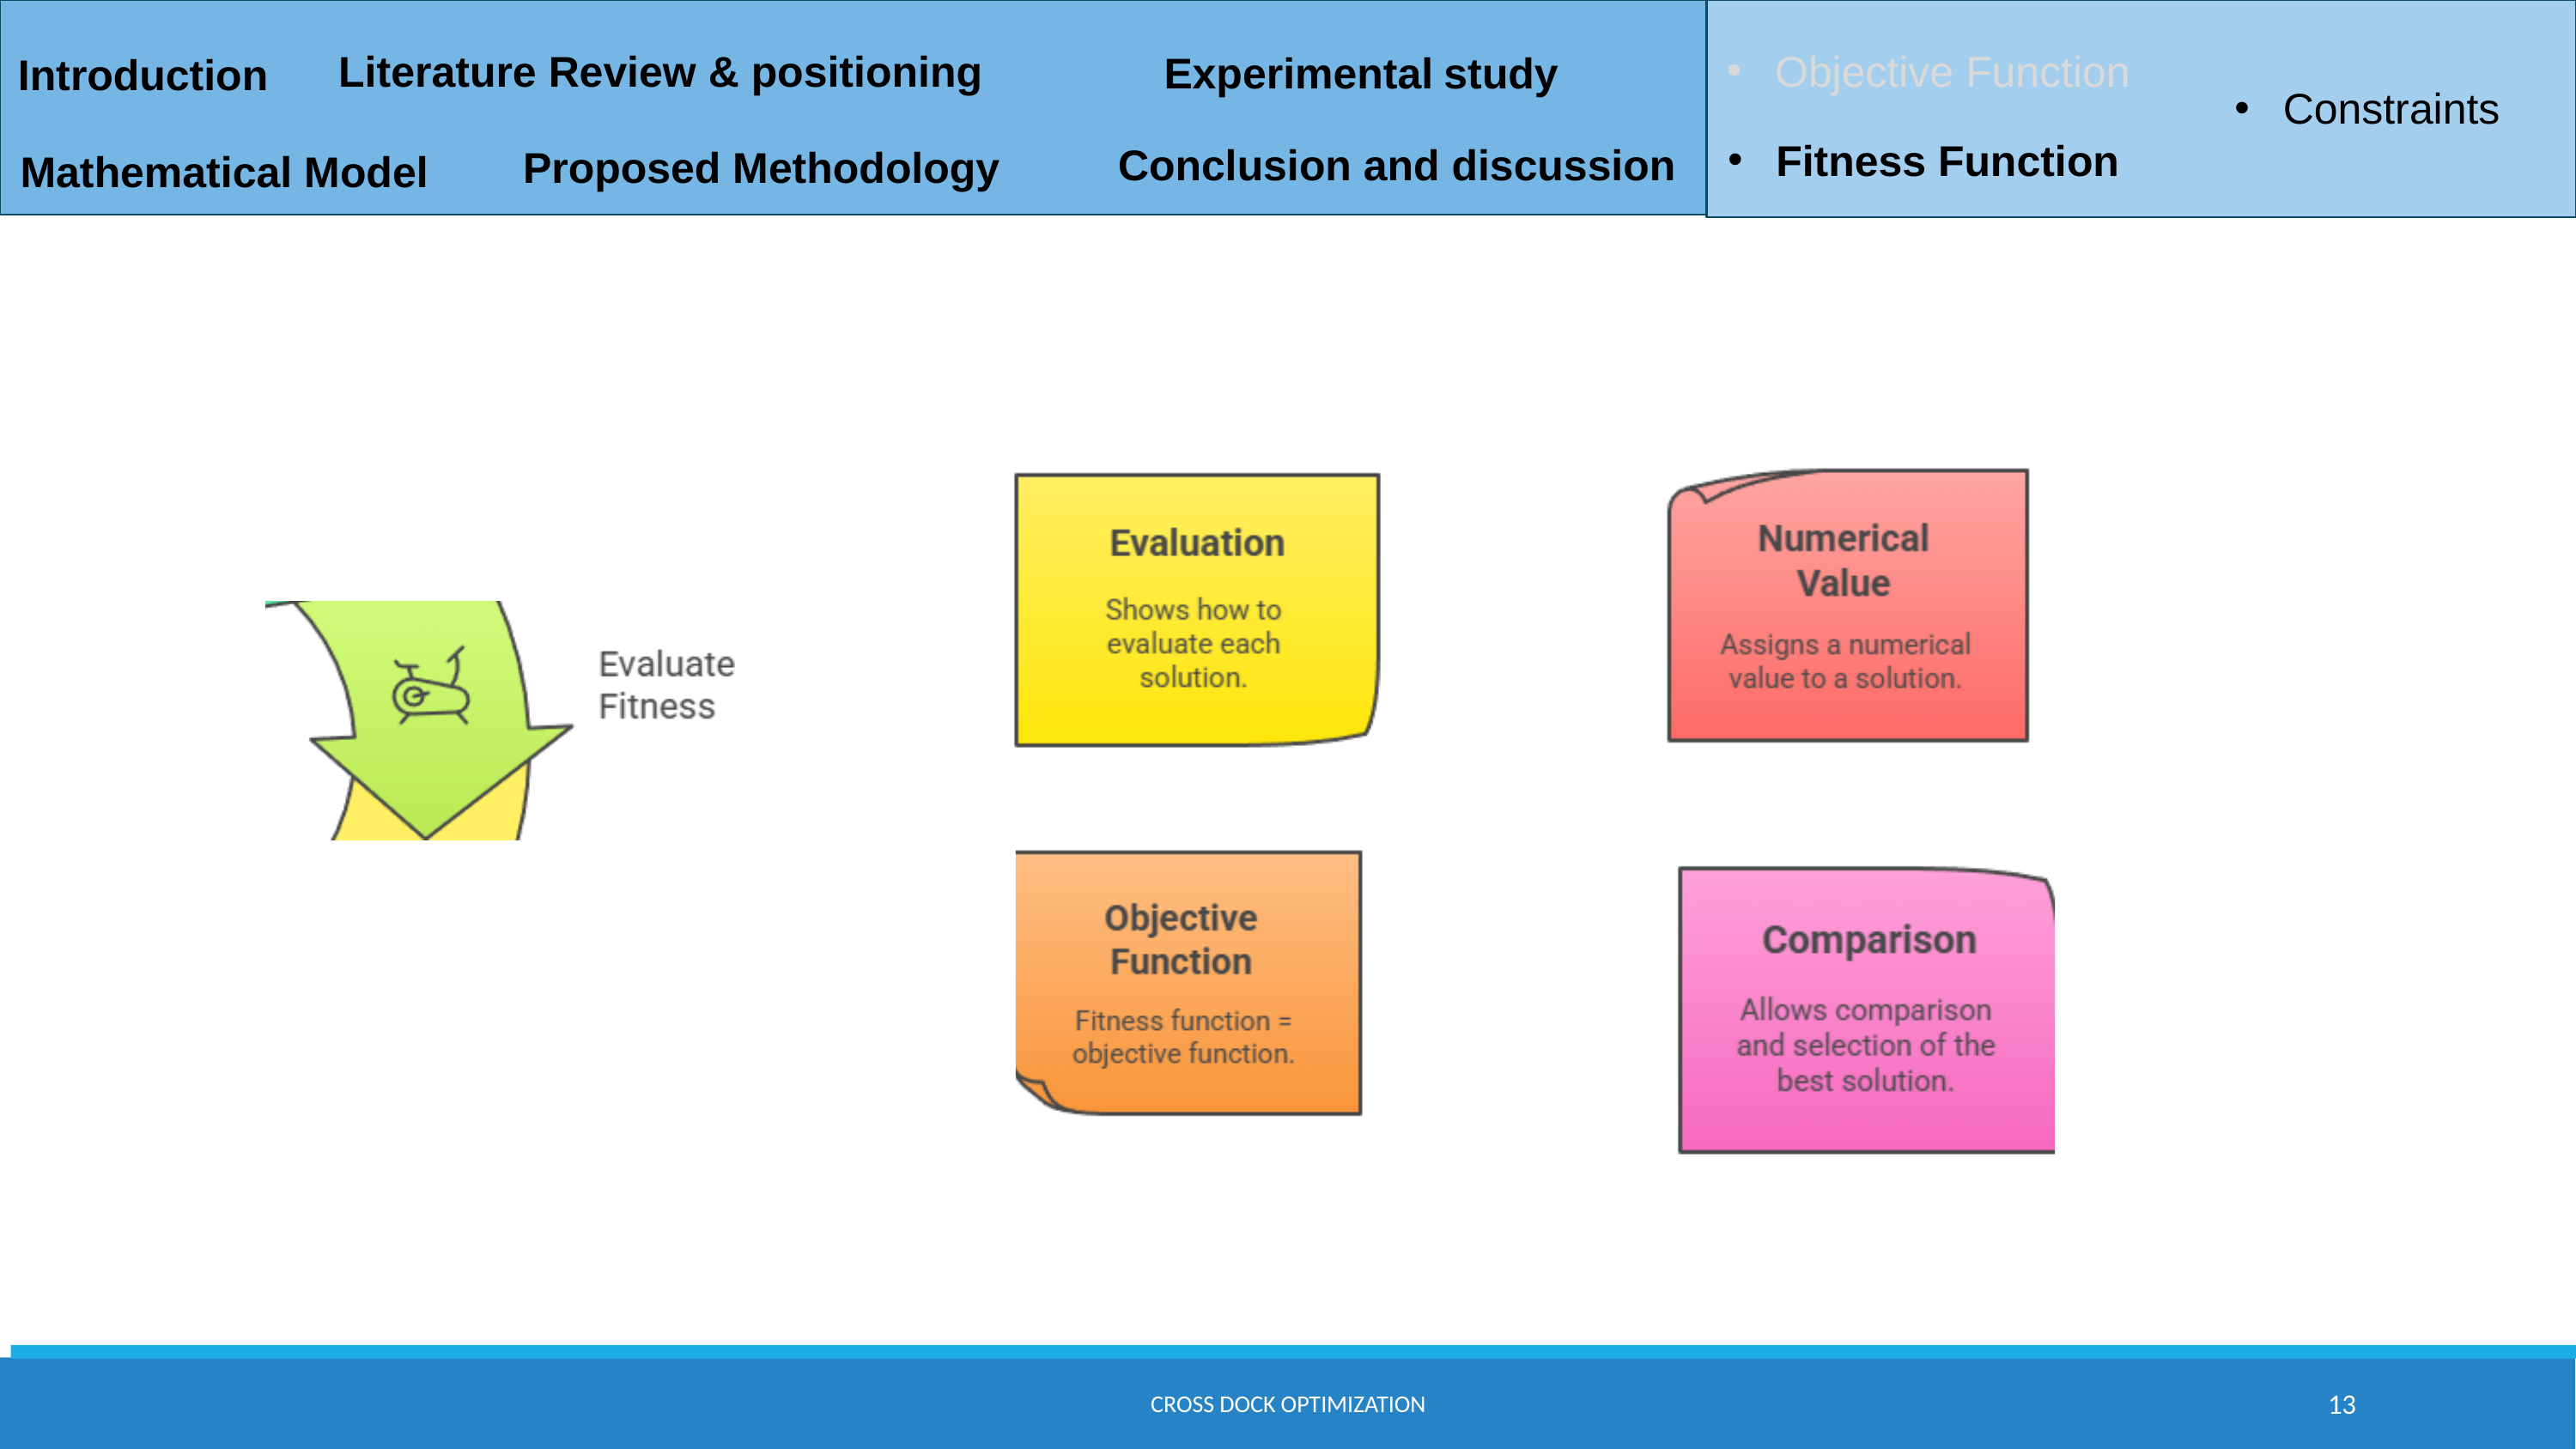

Objective Function
Literature Review & positioning
Experimental study
Introduction
Constraints
Fitness Function
Conclusion and discussion
Proposed Methodology
Mathematical Model

Cross dock optimization
13